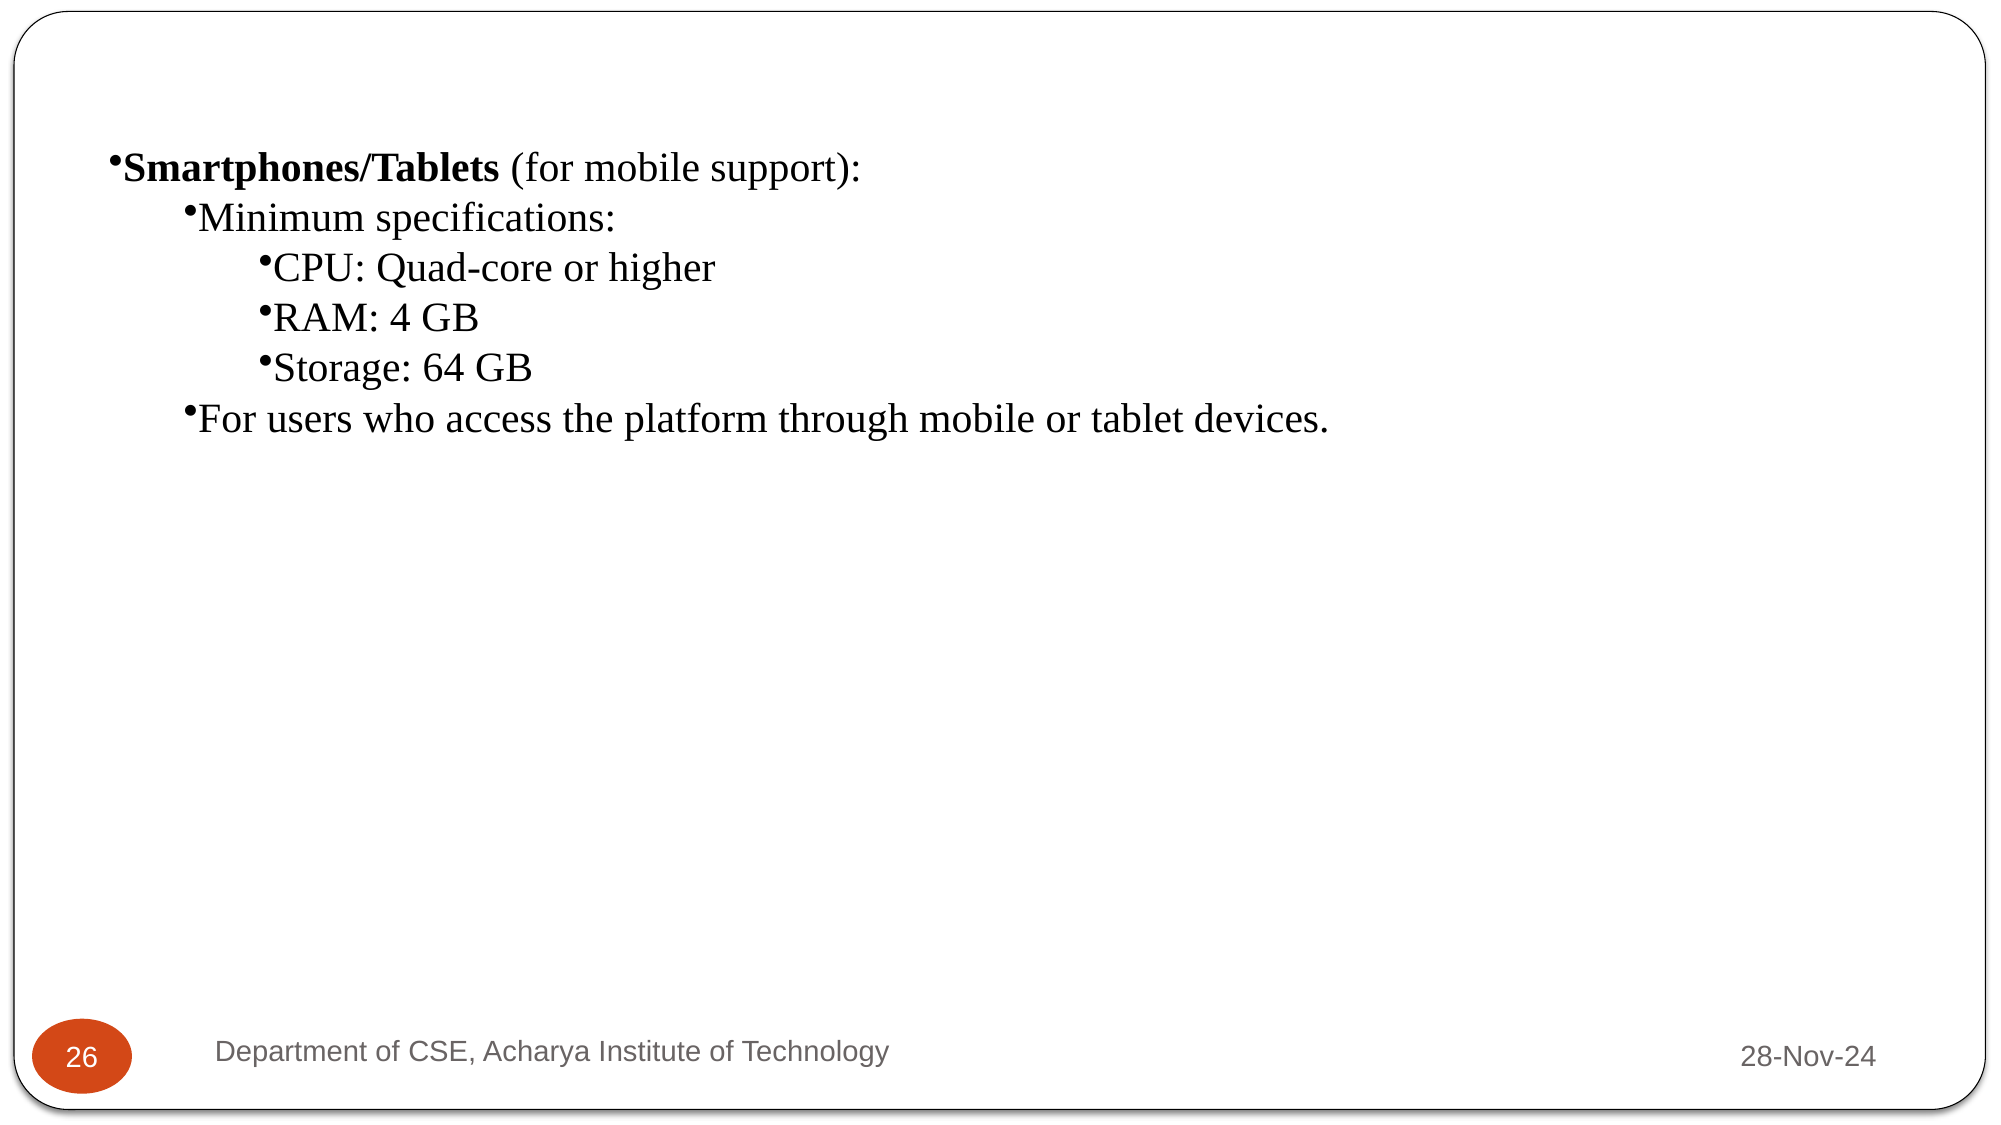

Smartphones/Tablets (for mobile support):
Minimum specifications:
CPU: Quad-core or higher
RAM: 4 GB
Storage: 64 GB
For users who access the platform through mobile or tablet devices.

Department of CSE, Acharya Institute of Technology
28-Nov-24
26